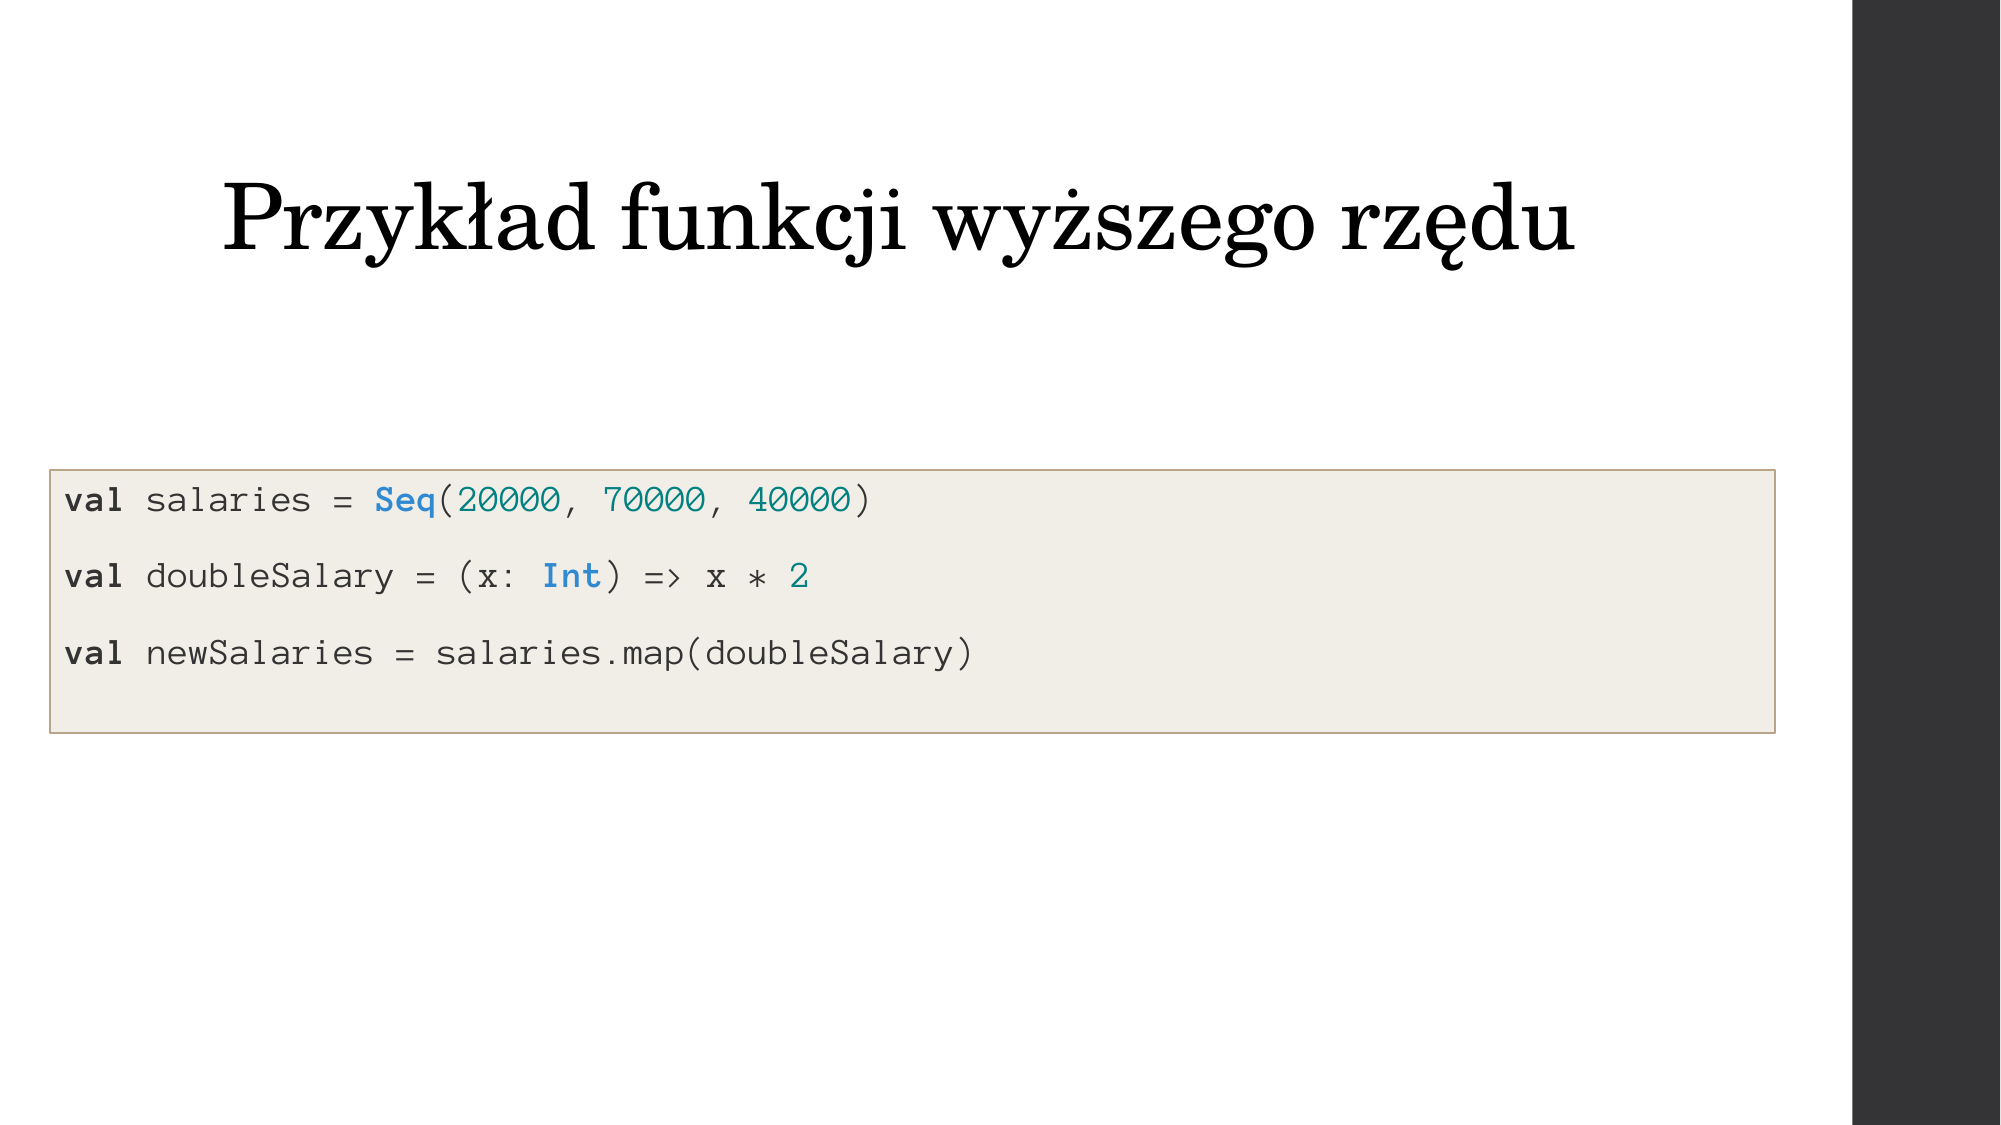

# Przykład funkcji wyższego rzędu
val salaries = Seq(20000, 70000, 40000)
val doubleSalary = (x: Int) => x * 2
val newSalaries = salaries.map(doubleSalary)